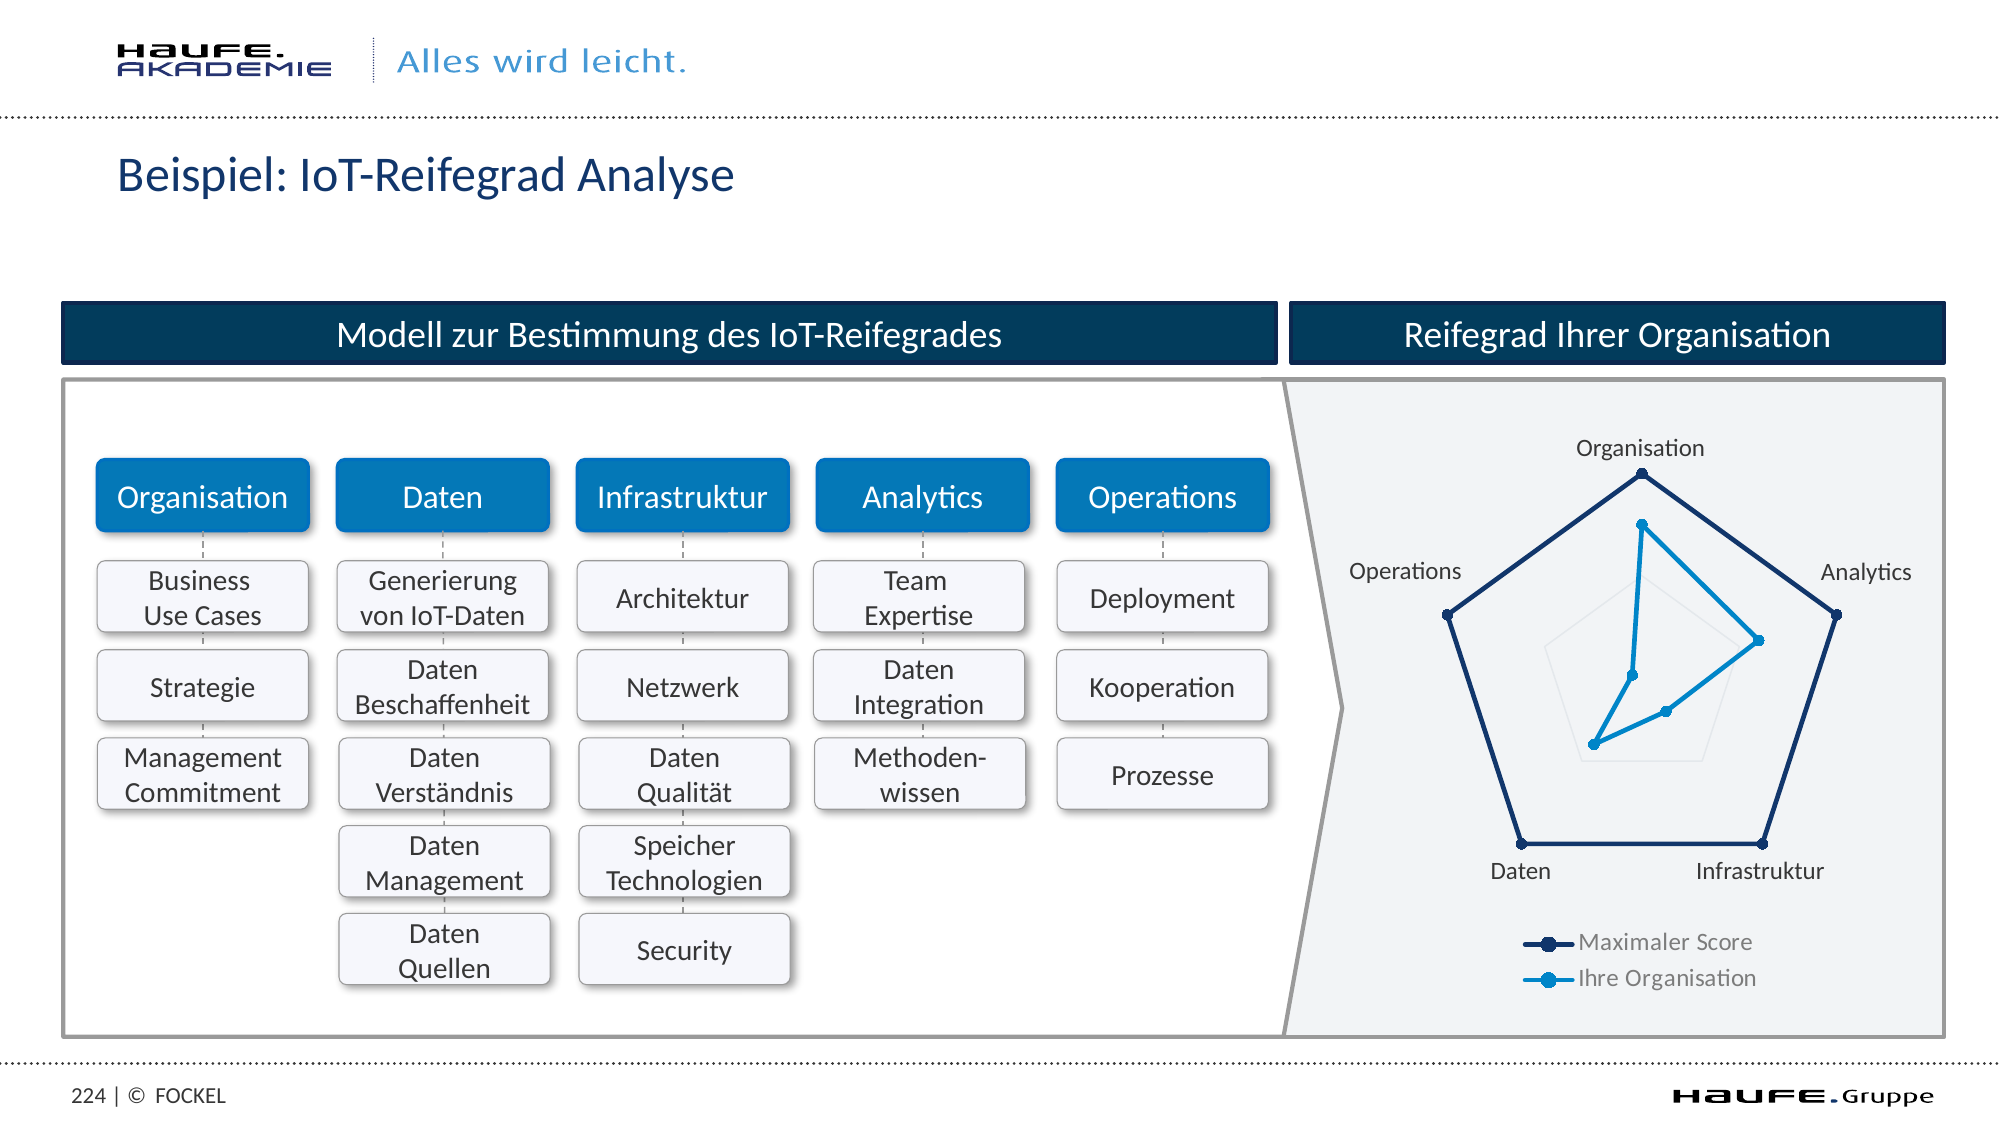

# Beispiel: IoT-Reifegrad Analyse
Modell zur Bestimmung des IoT-Reifegrades
Reifegrad Ihrer Organisation

### Chart

| Category | Maximaler Score | Ihre Organisation |
|---|---|---|
| Organisation | 100.0 | 75.0 |
| Daten | 100.0 | 60.0 |
| Infrasturktur | 100.0 | 20.0 |
| Analytics | 100.0 | 40.0 |
| Operations | 100.0 | 5.0 |

Organisation
Organisation
Daten
Infrastruktur
Analytics
Operations
Operations
Analytics
Business
Use Cases
Generierung von IoT-Daten
Architektur
Team
Expertise
Deployment
Strategie
Daten
Beschaffenheit
Netzwerk
Daten
Integration
Kooperation
Management
Commitment
Daten
Verständnis
Daten
Qualität
Methoden-wissen
Prozesse
Daten
Management
Speicher
Technologien
Infrastruktur
Daten
Daten
Quellen
Security

224 | ©
Fockel